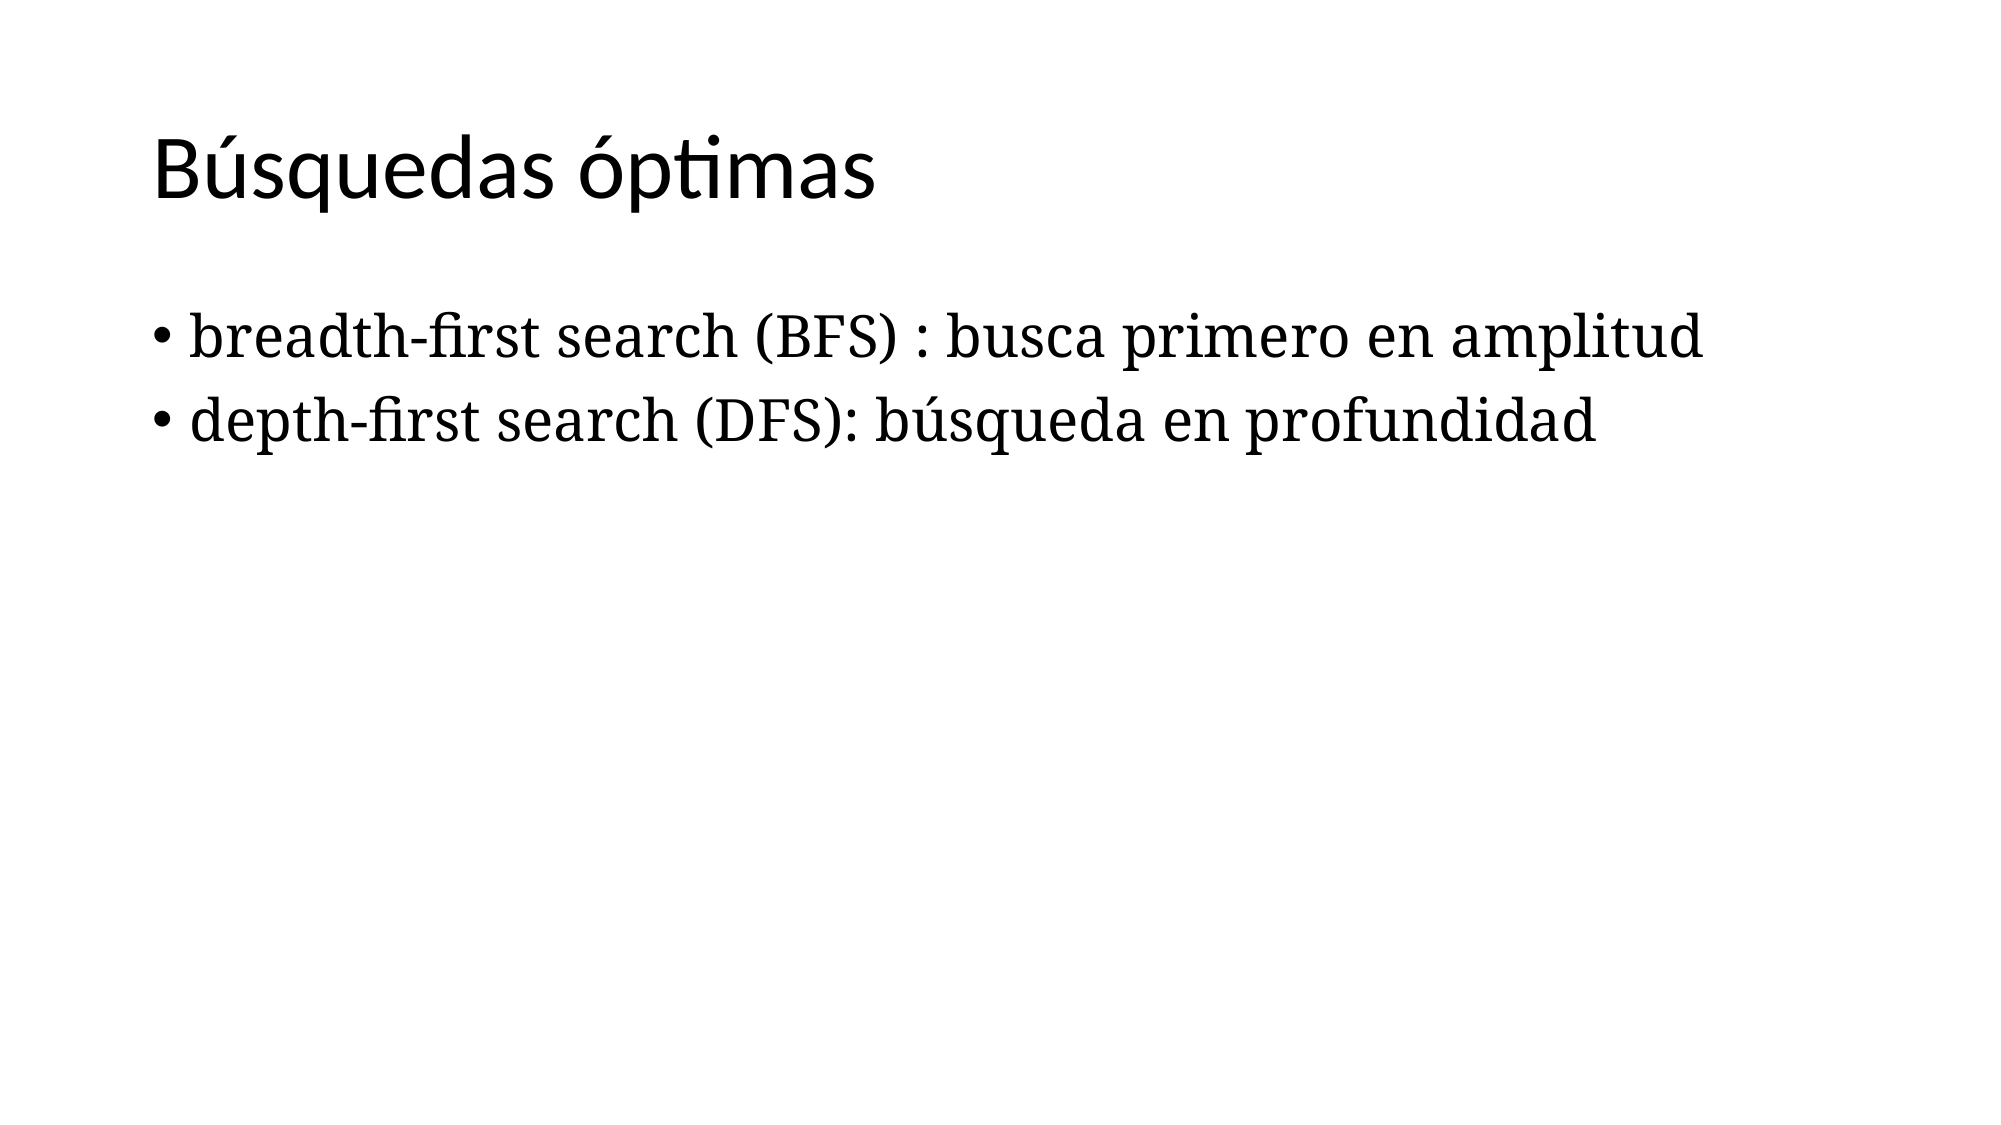

# Búsquedas óptimas
breadth-first search (BFS) : busca primero en amplitud
depth-first search (DFS): búsqueda en profundidad